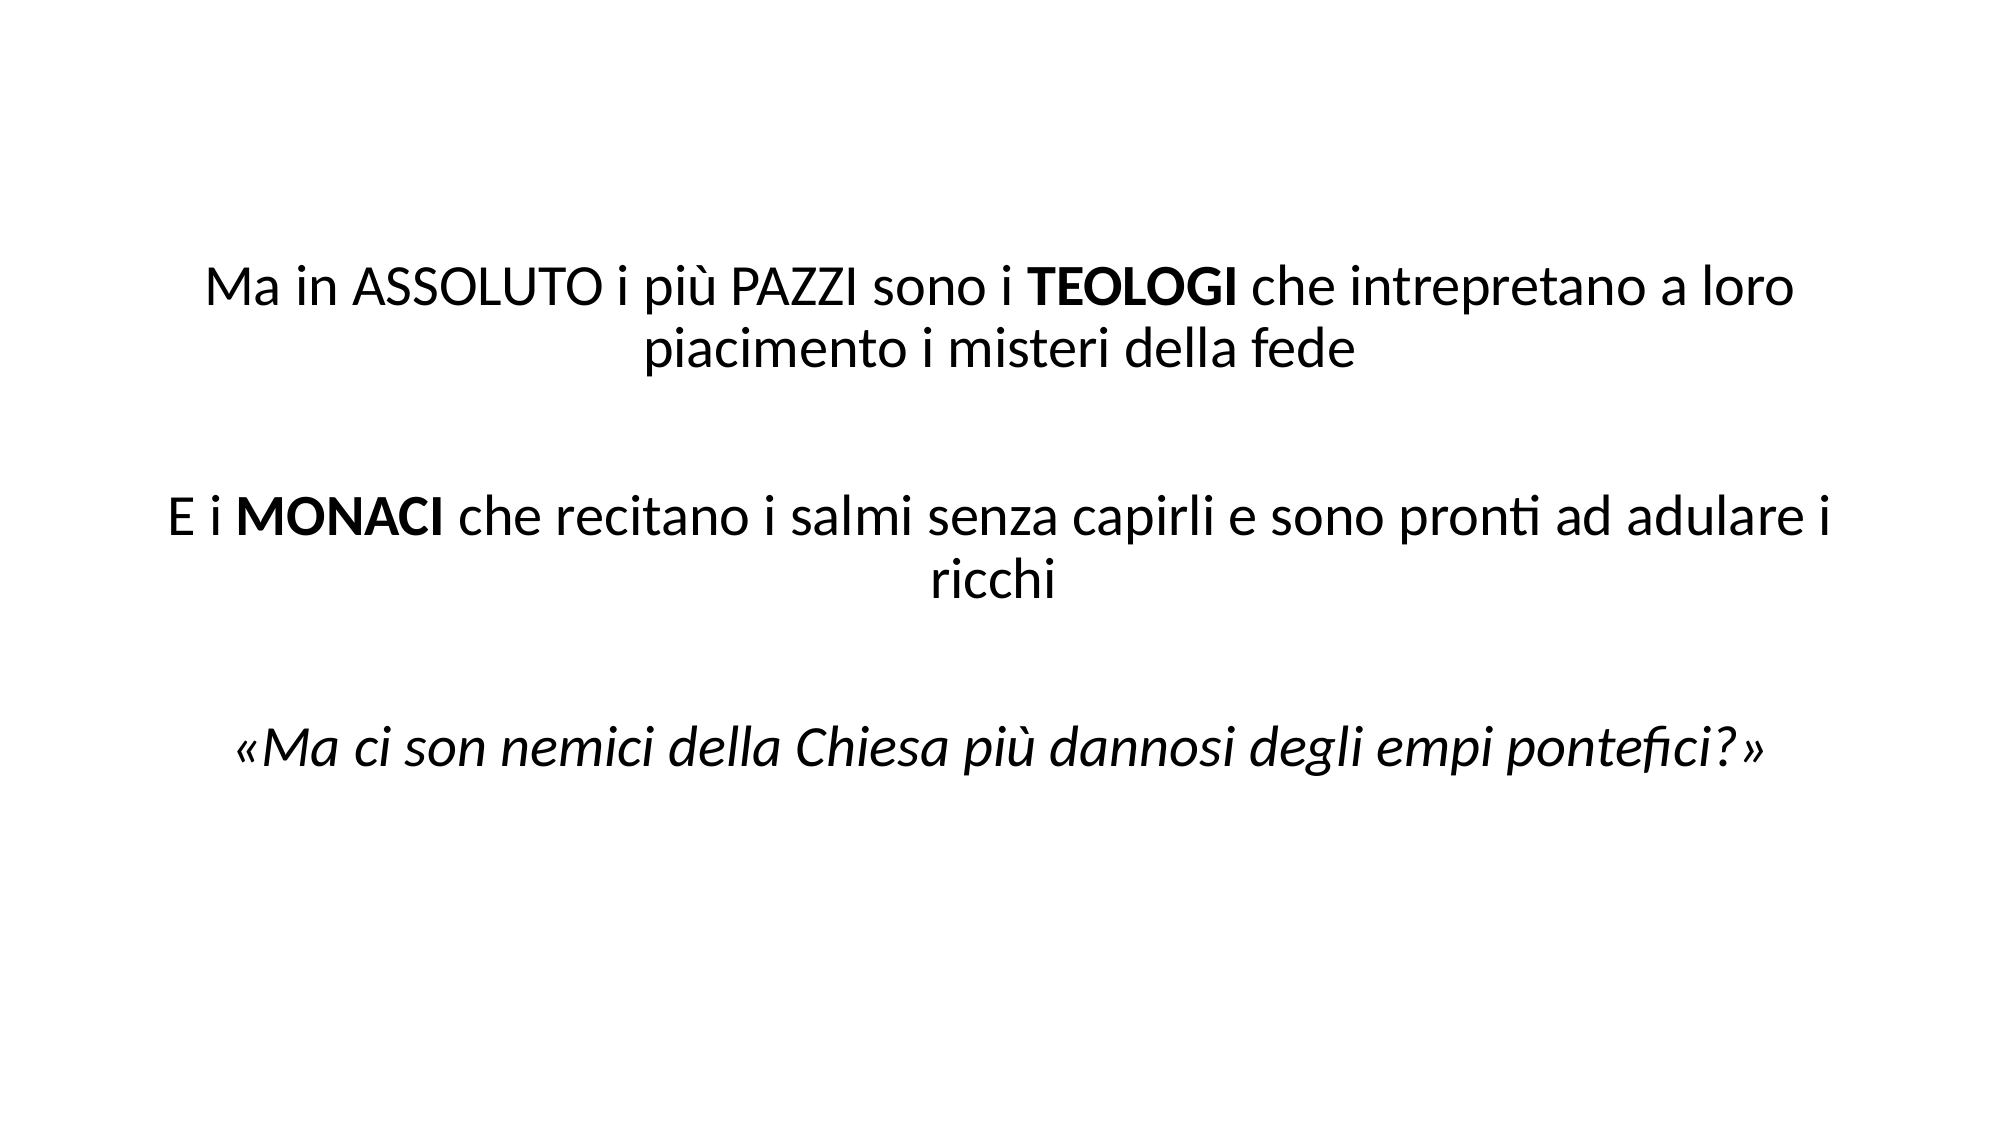

Ma in ASSOLUTO i più PAZZI sono i TEOLOGI che intrepretano a loro piacimento i misteri della fede

E i MONACI che recitano i salmi senza capirli e sono pronti ad adulare i ricchi

«Ma ci son nemici della Chiesa più dannosi degli empi pontefici?»